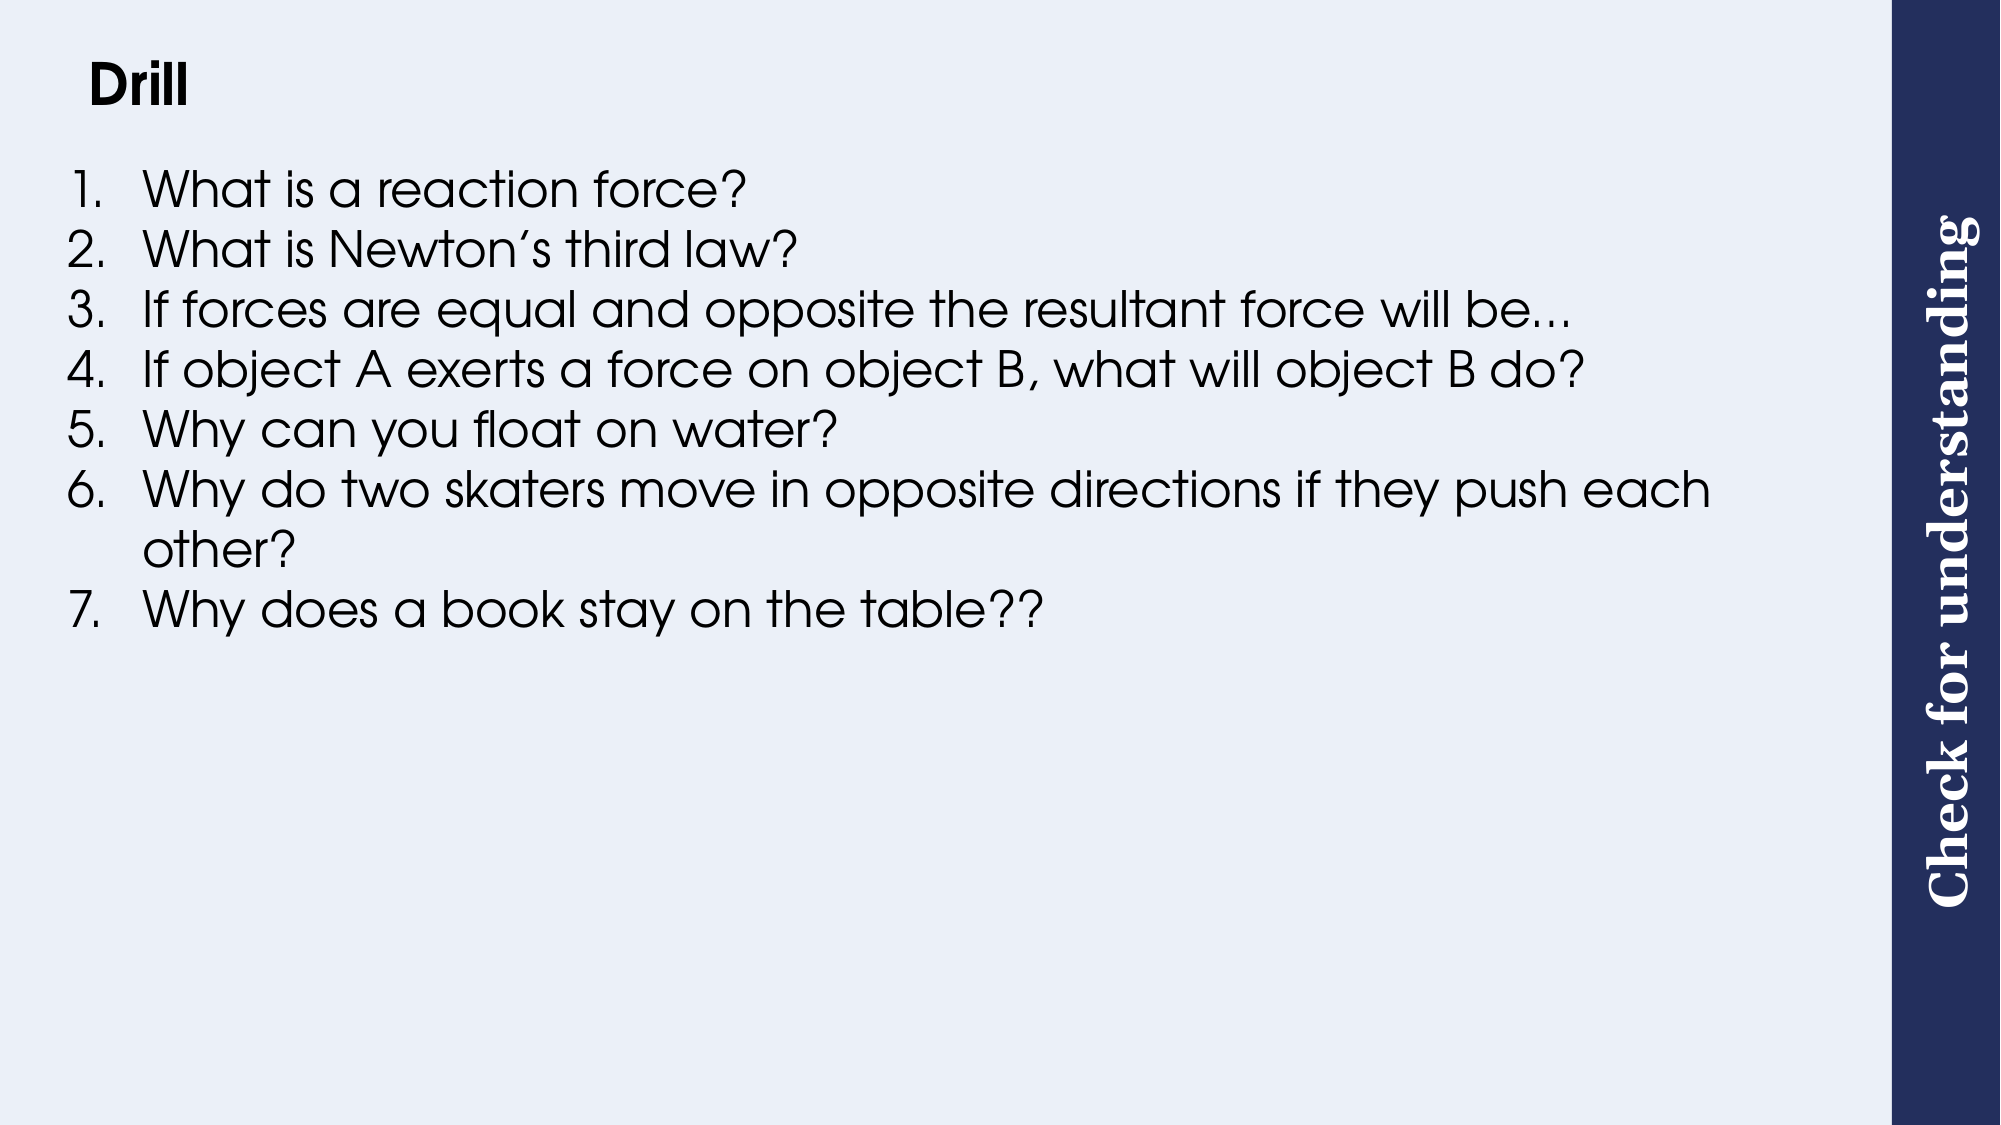

# Drill
What is a reaction force?
What is Newton’s third law?
If forces are equal and opposite the resultant force will be…
If object A exerts a force on object B, what will object B do?
Why can you float on water?
Why do two skaters move in opposite directions if they push each other?
Why does a book stay on the table??